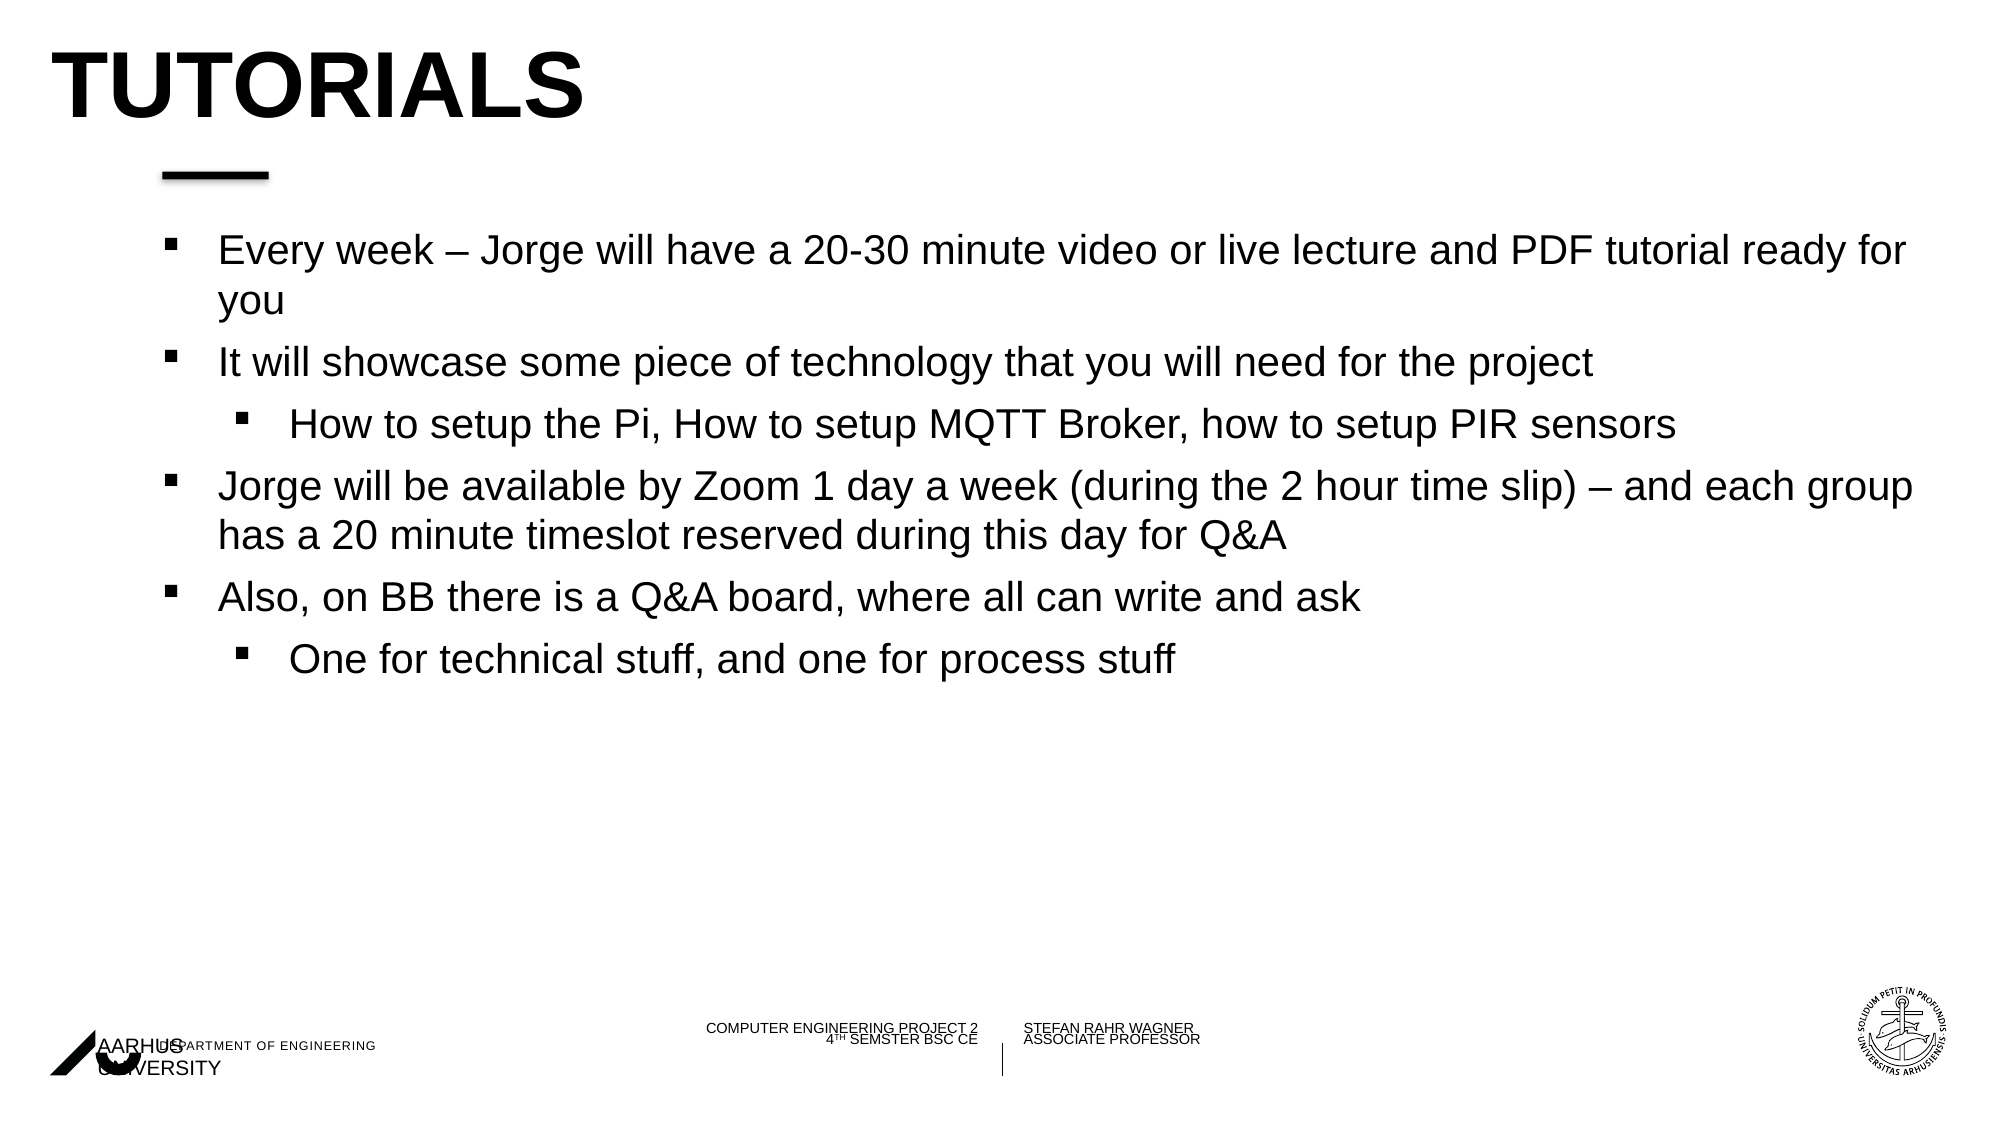

# Tutorials
Every week – Jorge will have a 20-30 minute video or live lecture and PDF tutorial ready for you
It will showcase some piece of technology that you will need for the project
How to setup the Pi, How to setup MQTT Broker, how to setup PIR sensors
Jorge will be available by Zoom 1 day a week (during the 2 hour time slip) – and each group has a 20 minute timeslot reserved during this day for Q&A
Also, on BB there is a Q&A board, where all can write and ask
One for technical stuff, and one for process stuff

28/01/202130/10/2020